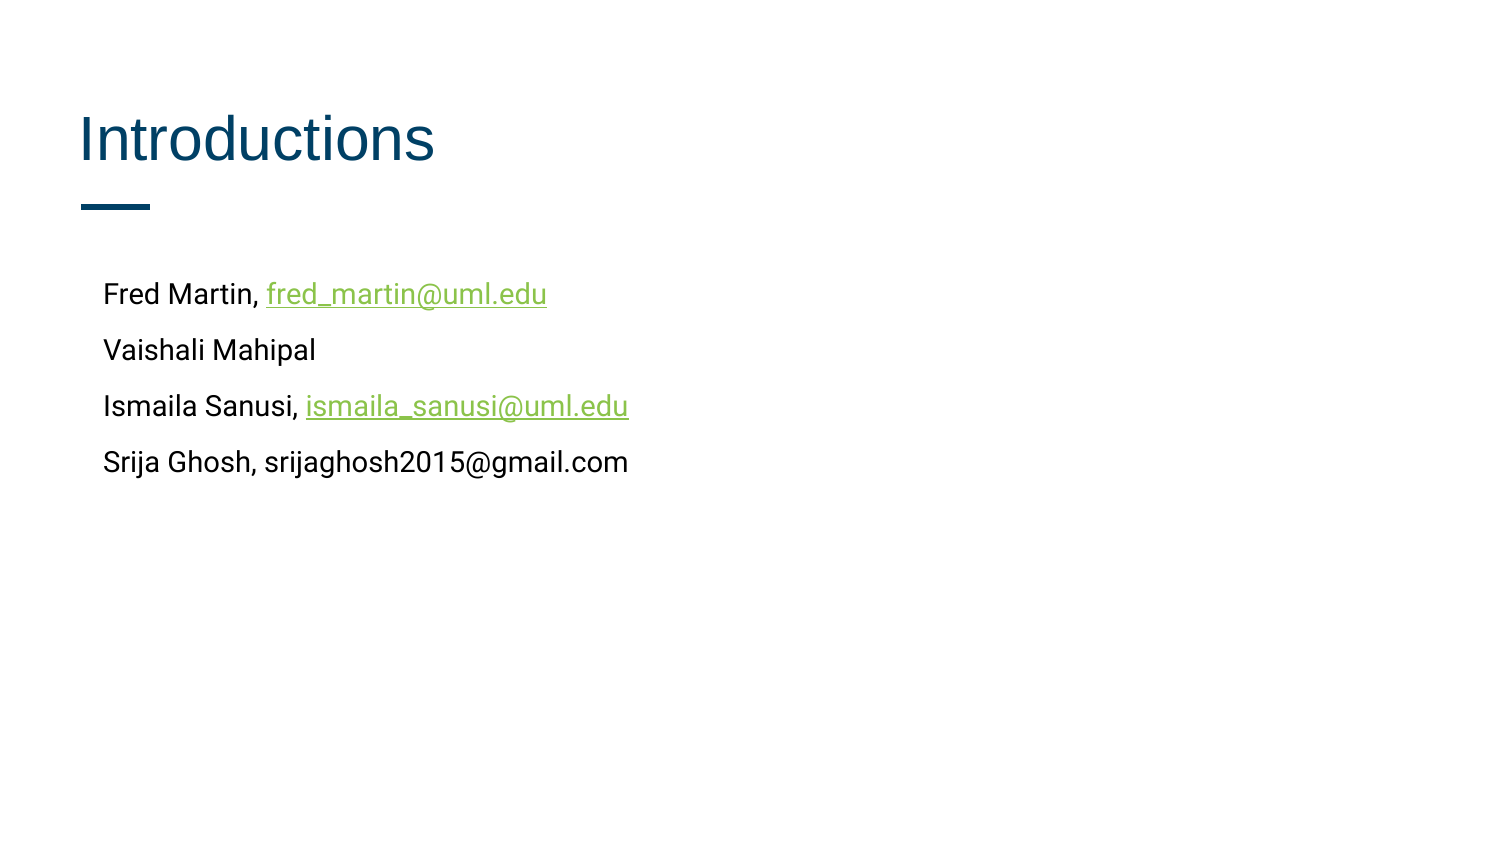

# Introductions
Fred Martin, fred_martin@uml.edu
Vaishali Mahipal
Ismaila Sanusi, ismaila_sanusi@uml.edu
Srija Ghosh, srijaghosh2015@gmail.com